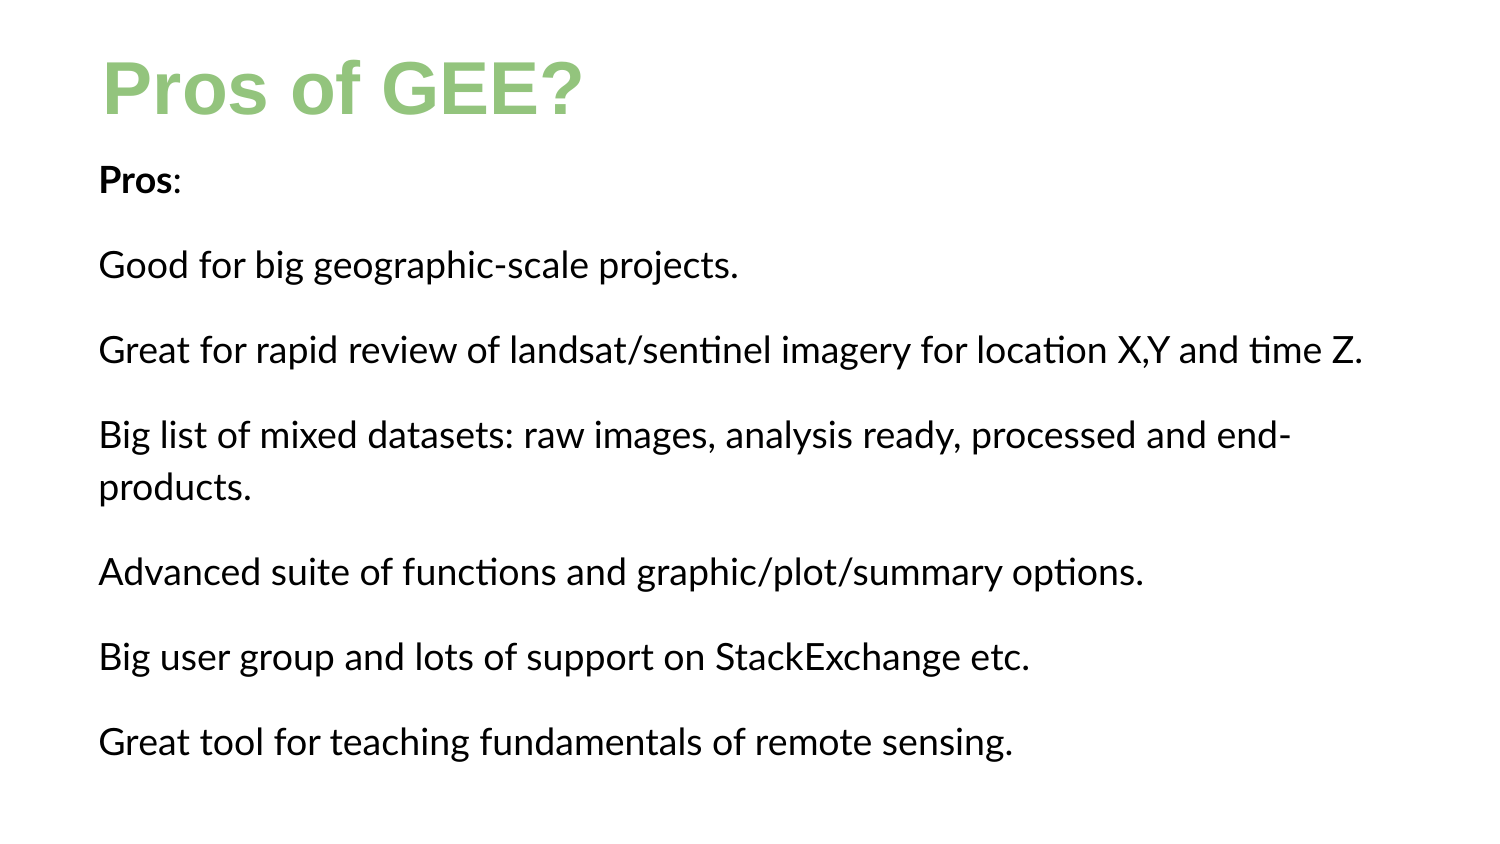

Pros of GEE?
Pros:
Good for big geographic-scale projects.
Great for rapid review of landsat/sentinel imagery for location X,Y and time Z.
Big list of mixed datasets: raw images, analysis ready, processed and end- products.
Advanced suite of functions and graphic/plot/summary options.
Big user group and lots of support on StackExchange etc.
Great tool for teaching fundamentals of remote sensing.